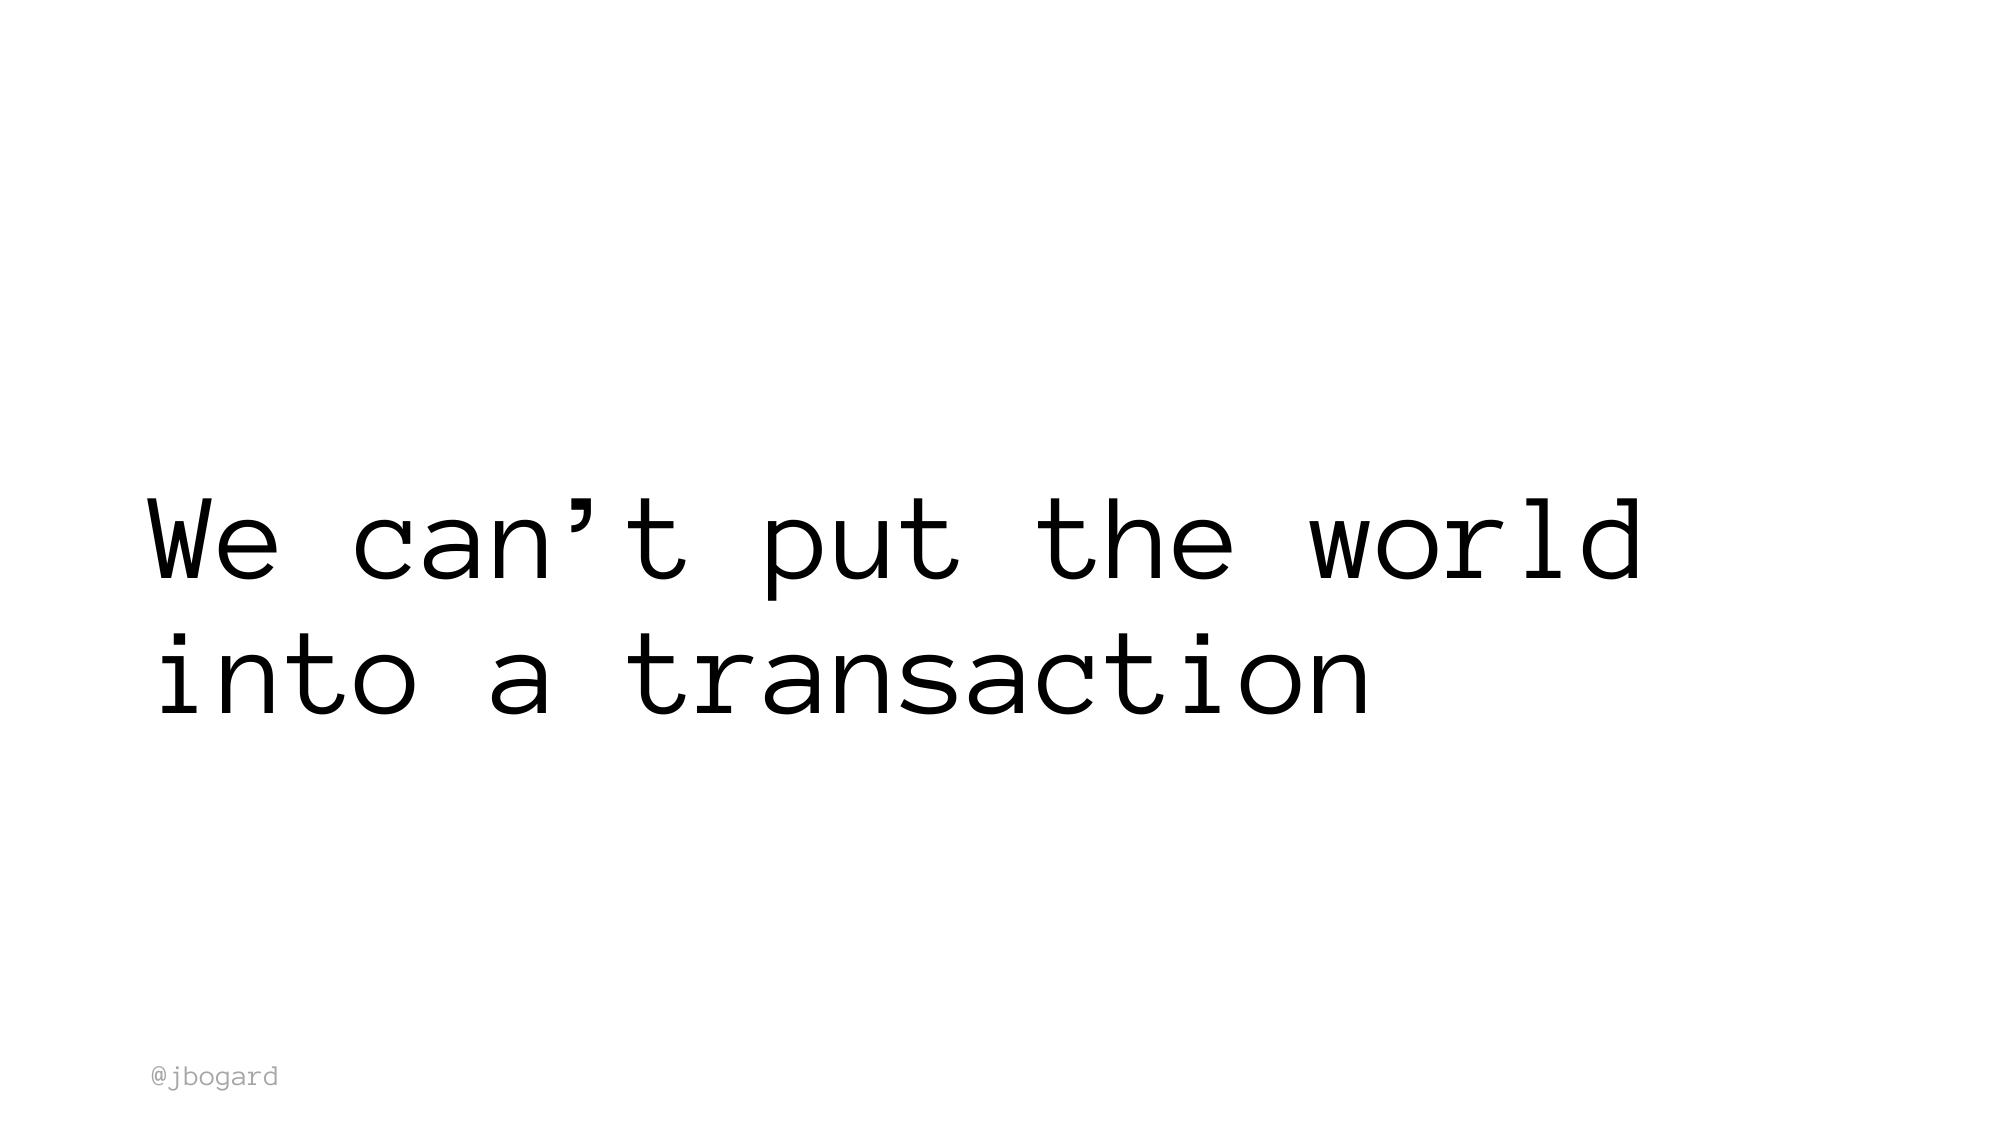

# We can’t put the world into a transaction